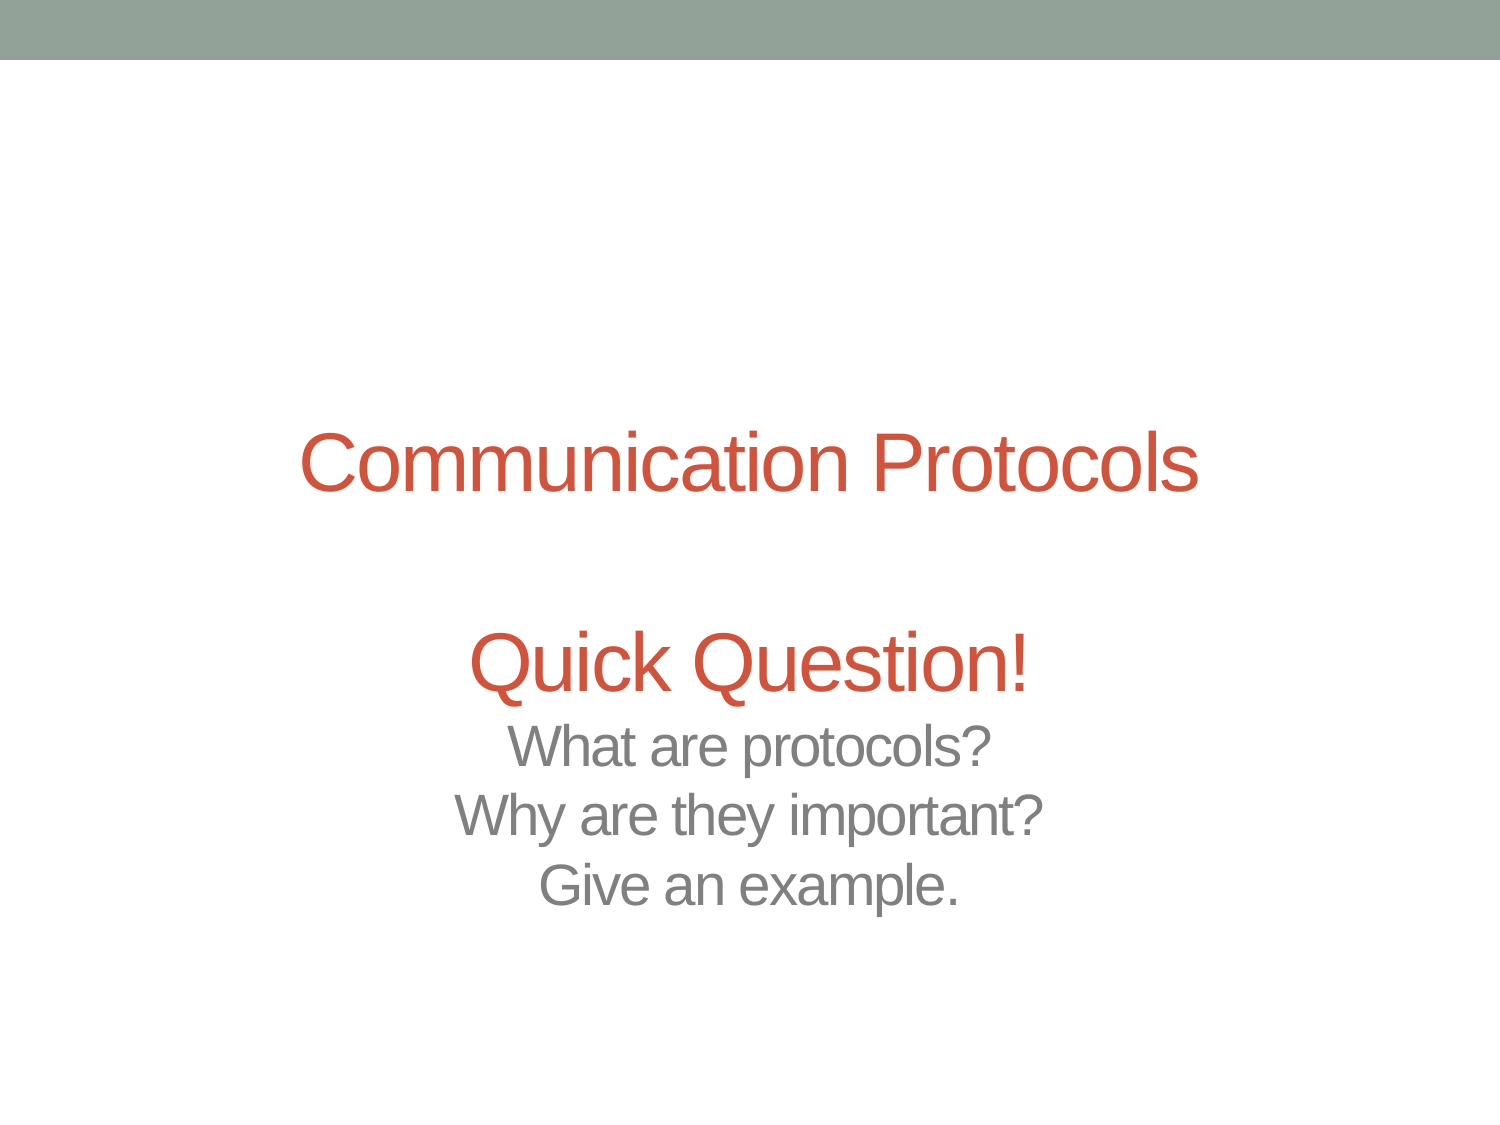

# Communication Protocols Quick Question! What are protocols? Why are they important? Give an example.